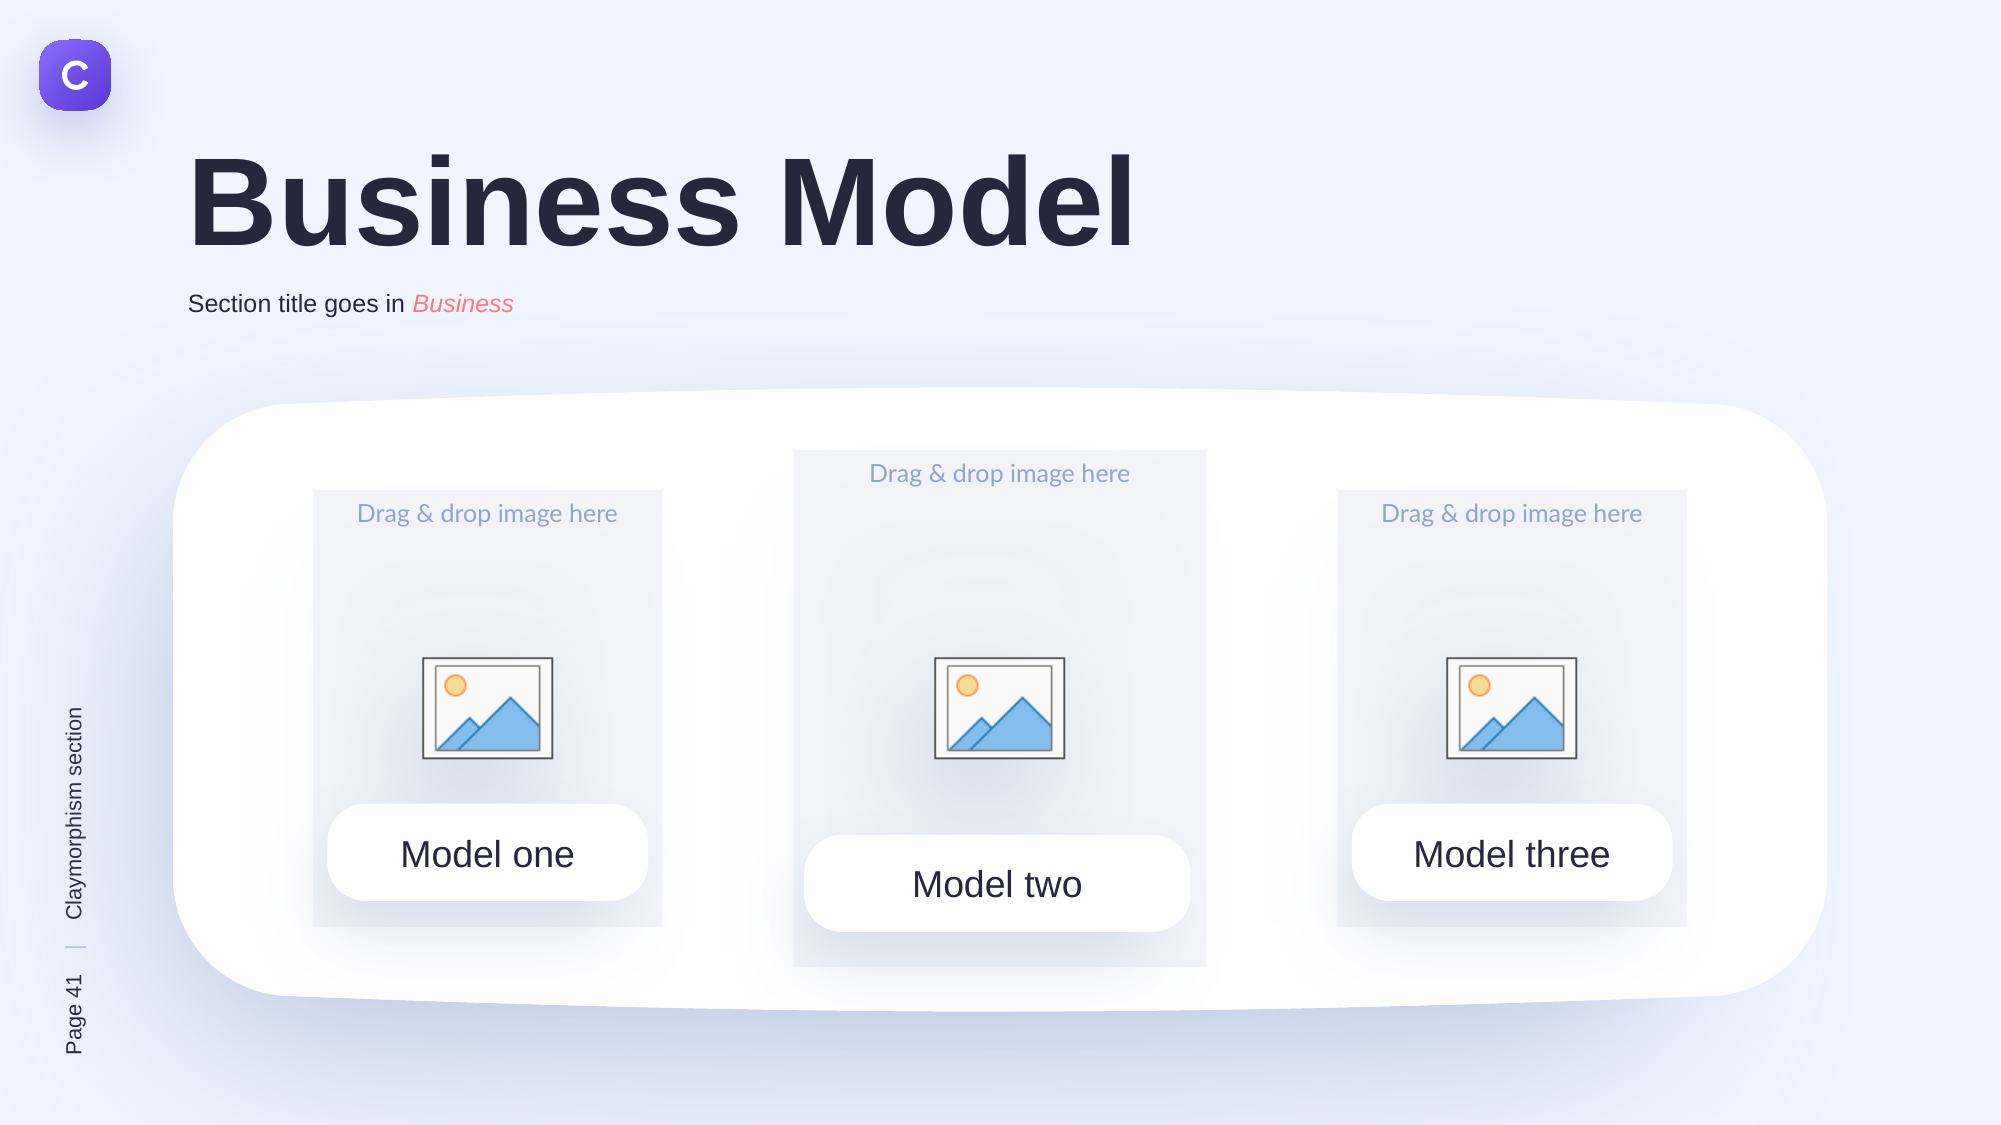

Business Model
Section title goes in Business

Model one
Model three

Model two